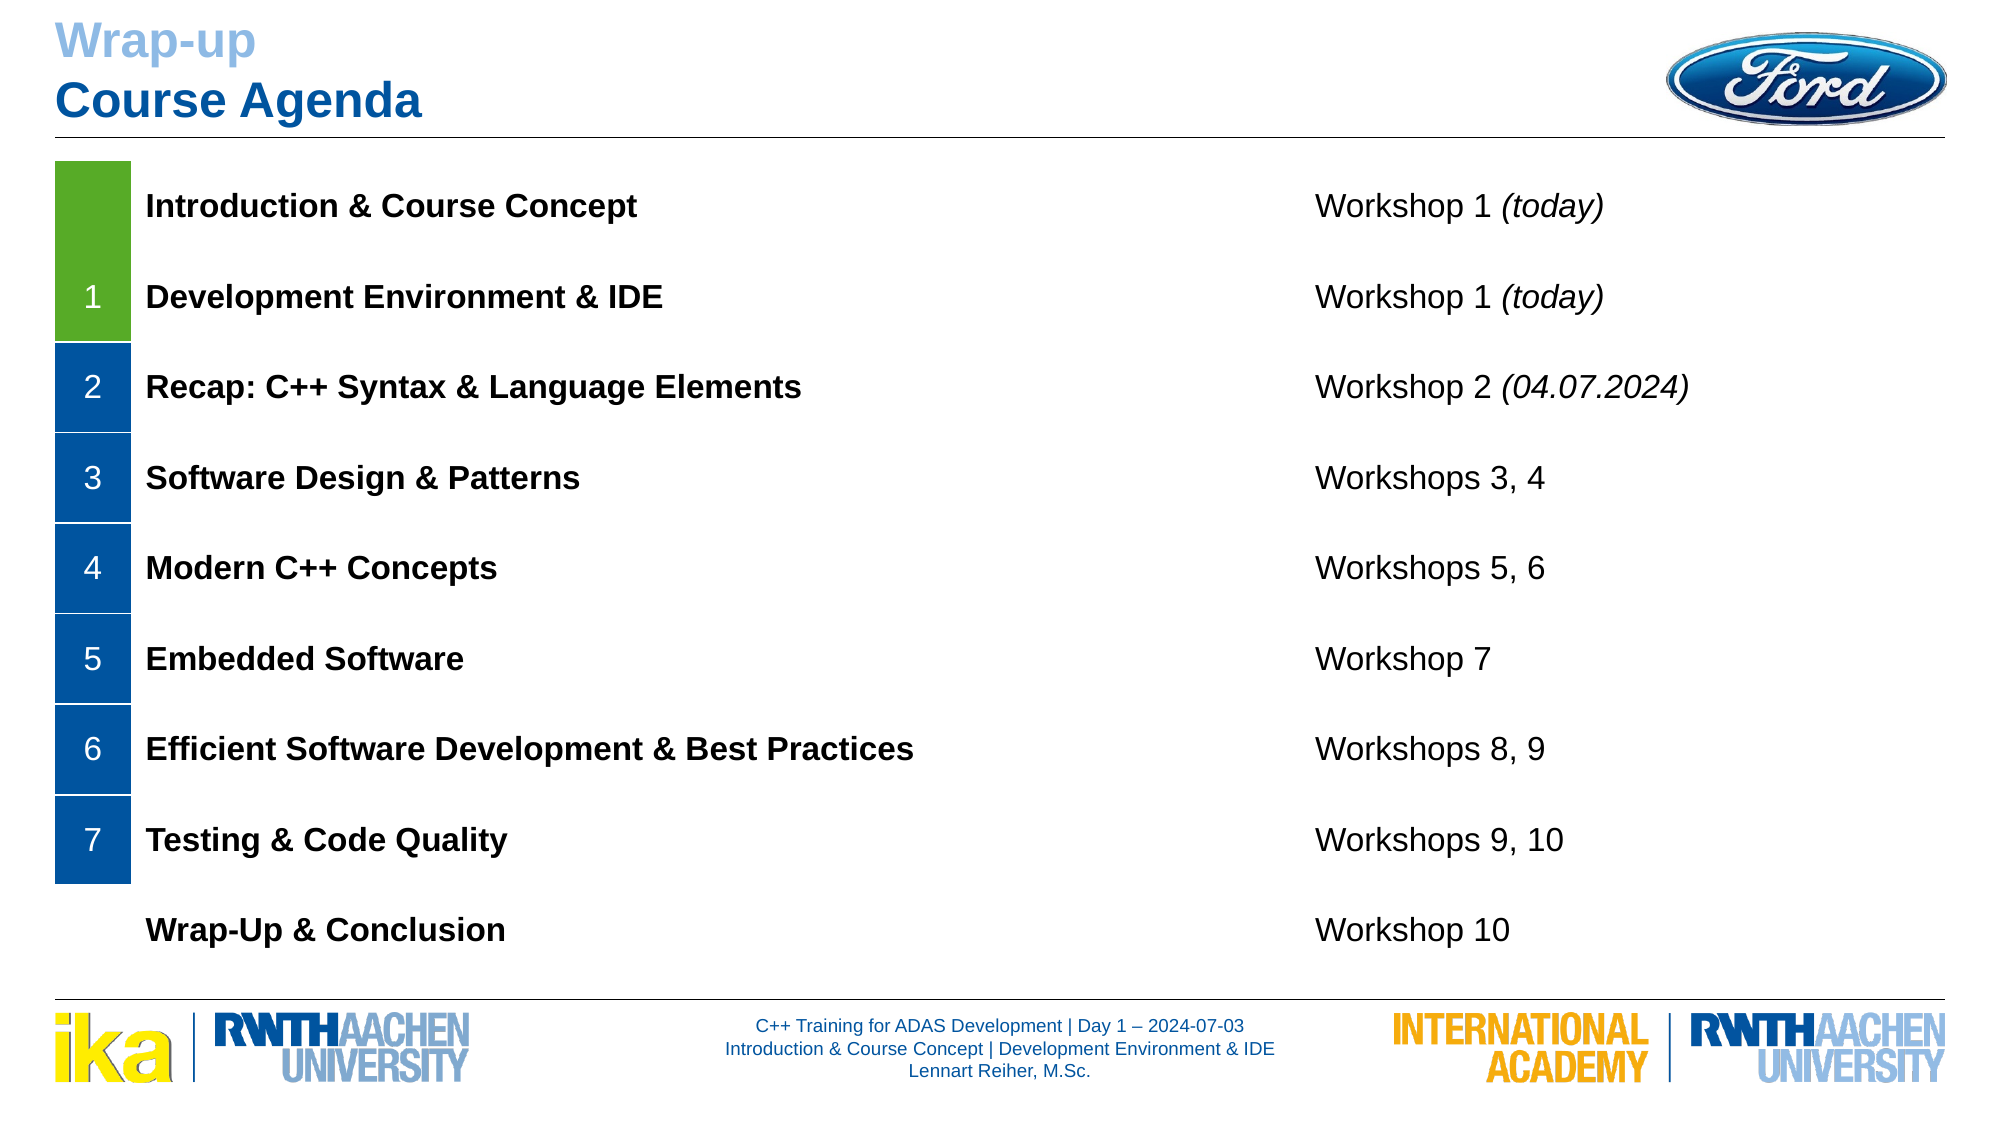

Wrap-up
Course Agenda
|  | Introduction & Course Concept | Workshop 1 (today) |
| --- | --- | --- |
| 1 | Development Environment & IDE | Workshop 1 (today) |
| 2 | Recap: C++ Syntax & Language Elements | Workshop 2 (04.07.2024) |
| 3 | Software Design & Patterns | Workshops 3, 4 |
| 4 | Modern C++ Concepts | Workshops 5, 6 |
| 5 | Embedded Software | Workshop 7 |
| 6 | Efficient Software Development & Best Practices | Workshops 8, 9 |
| 7 | Testing & Code Quality | Workshops 9, 10 |
|  | Wrap-Up & Conclusion | Workshop 10 |